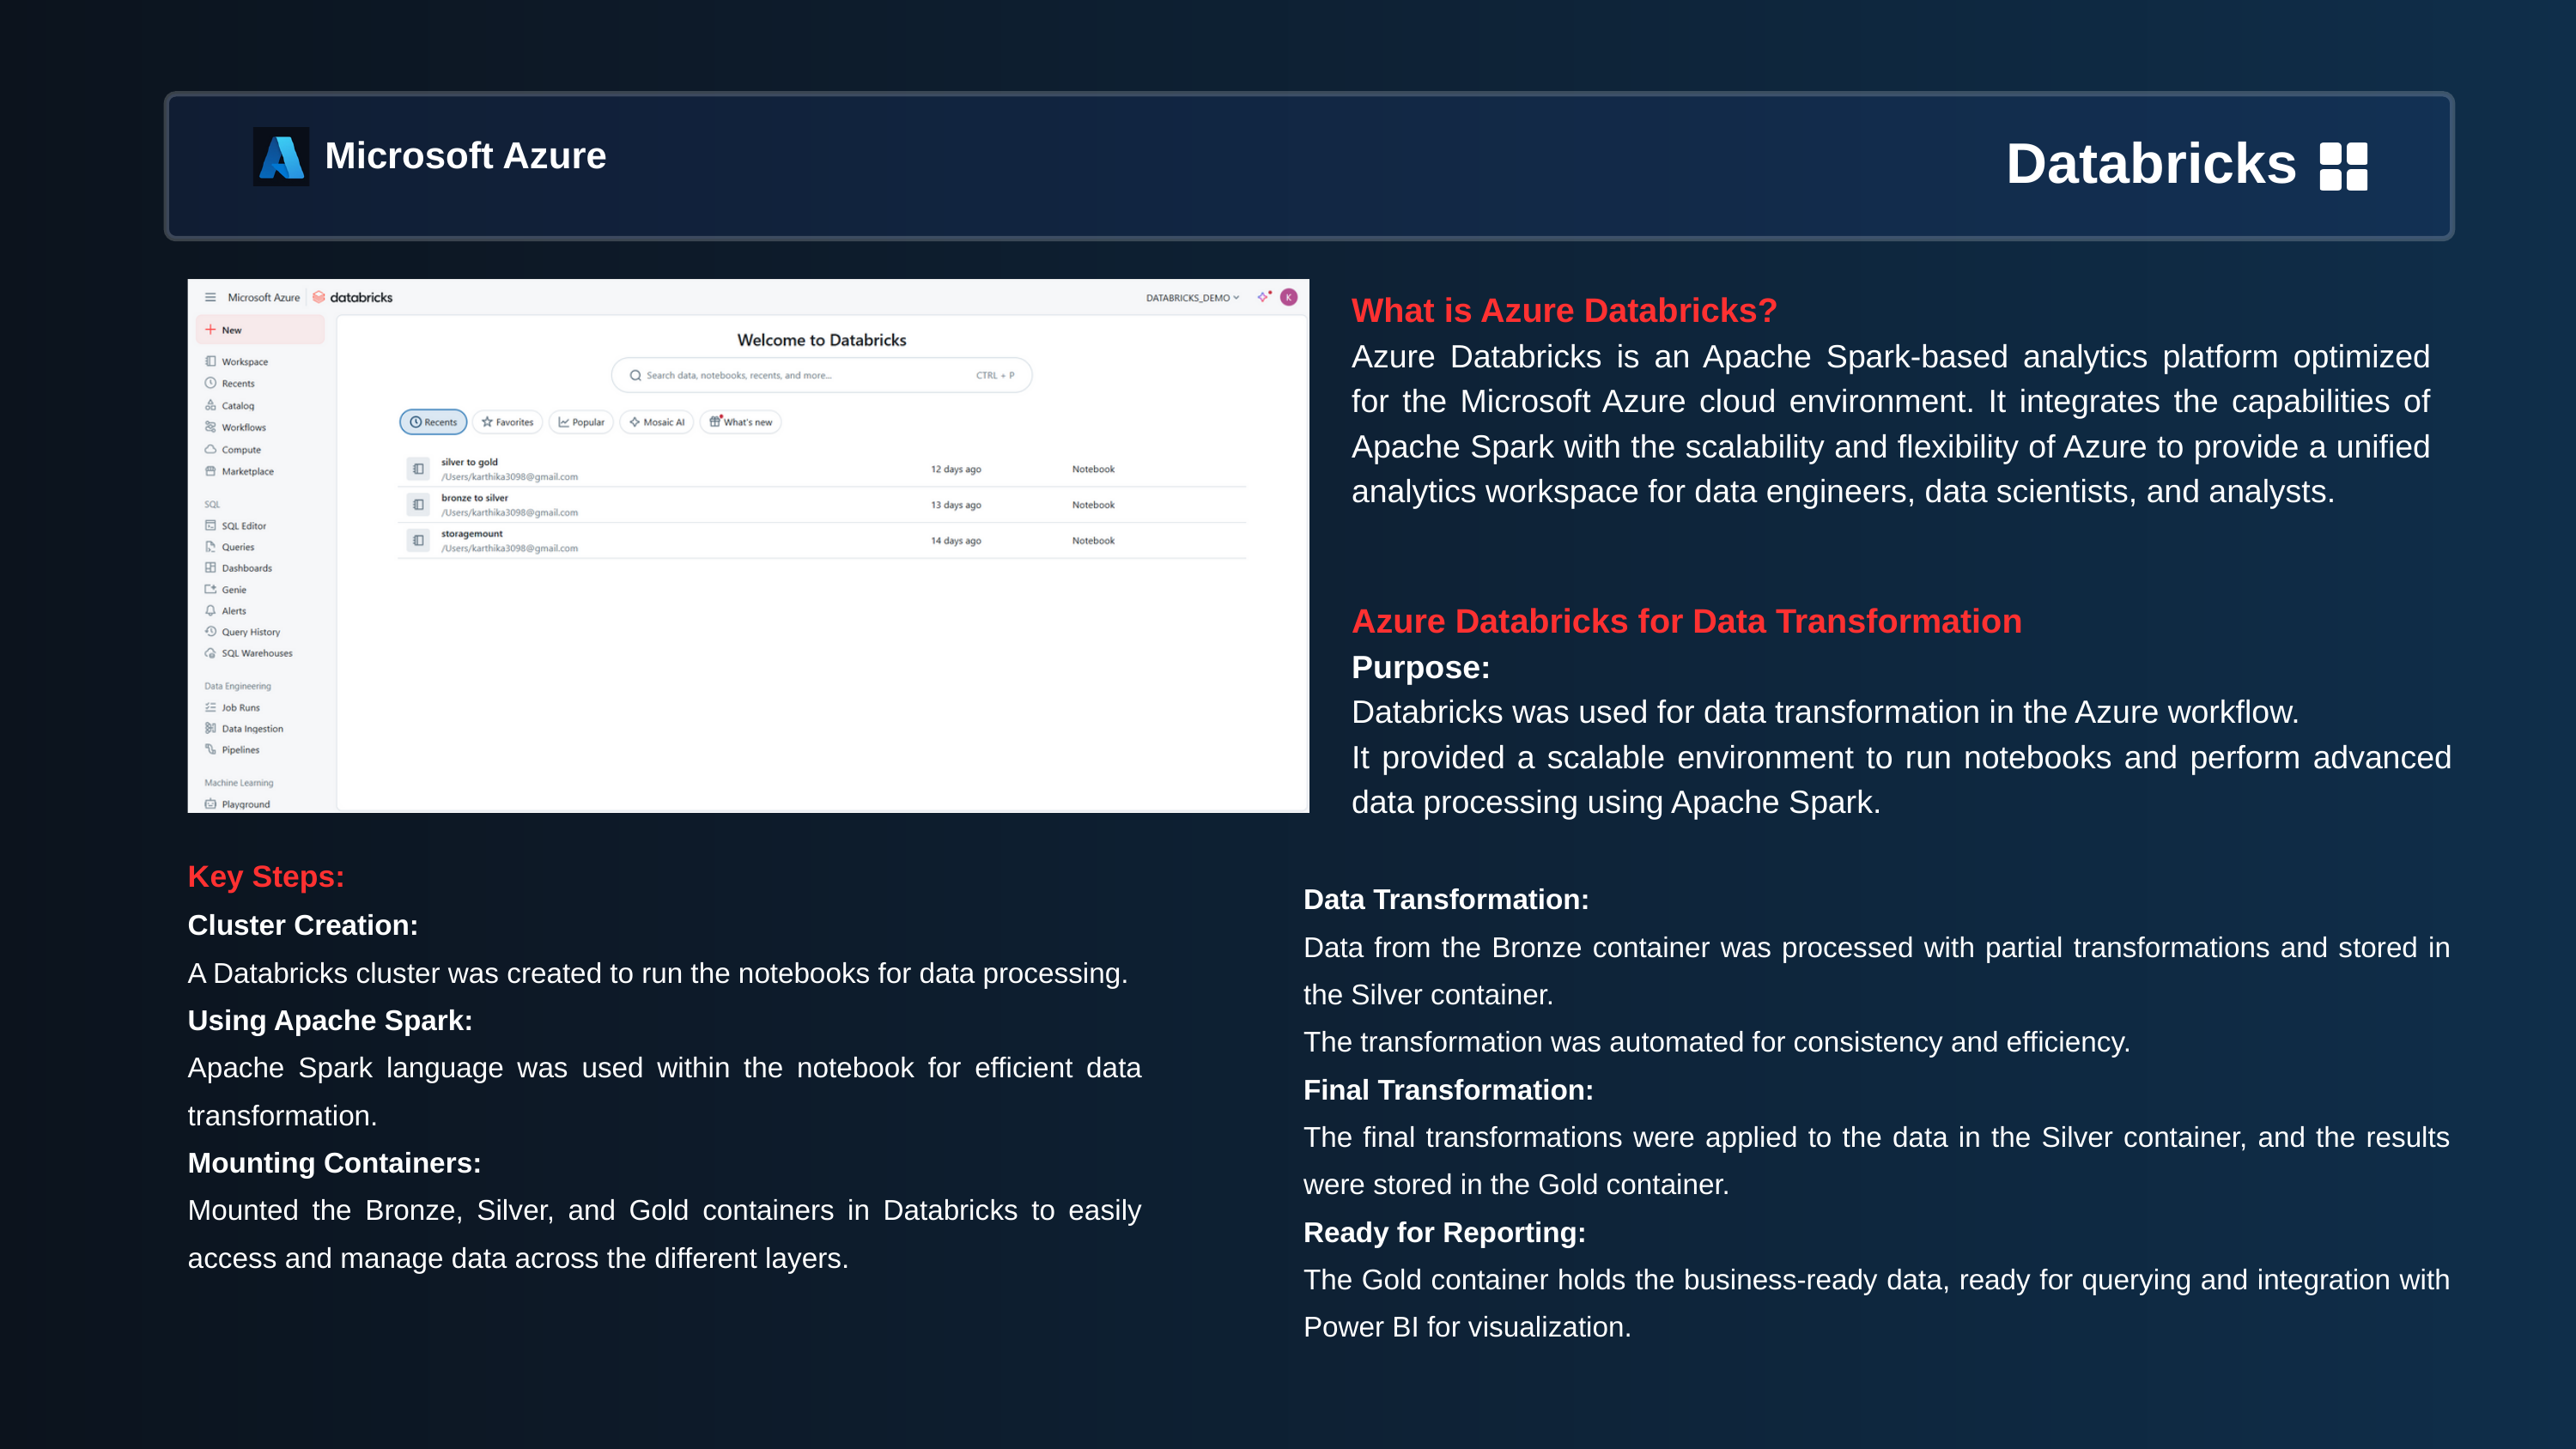

Databricks

Microsoft Azure

What is Azure Databricks?
Azure Databricks is an Apache Spark-based analytics platform optimized for the Microsoft Azure cloud environment. It integrates the capabilities of Apache Spark with the scalability and flexibility of Azure to provide a unified analytics workspace for data engineers, data scientists, and analysts.
Azure Databricks for Data Transformation
Purpose:
Databricks was used for data transformation in the Azure workflow.
It provided a scalable environment to run notebooks and perform advanced data processing using Apache Spark.
Key Steps:
Cluster Creation:
A Databricks cluster was created to run the notebooks for data processing.
Using Apache Spark:
Apache Spark language was used within the notebook for efficient data transformation.
Mounting Containers:
Mounted the Bronze, Silver, and Gold containers in Databricks to easily access and manage data across the different layers.

Data Transformation:
Data from the Bronze container was processed with partial transformations and stored in the Silver container.
The transformation was automated for consistency and efficiency.
Final Transformation:
The final transformations were applied to the data in the Silver container, and the results were stored in the Gold container.
Ready for Reporting:
The Gold container holds the business-ready data, ready for querying and integration with Power BI for visualization.